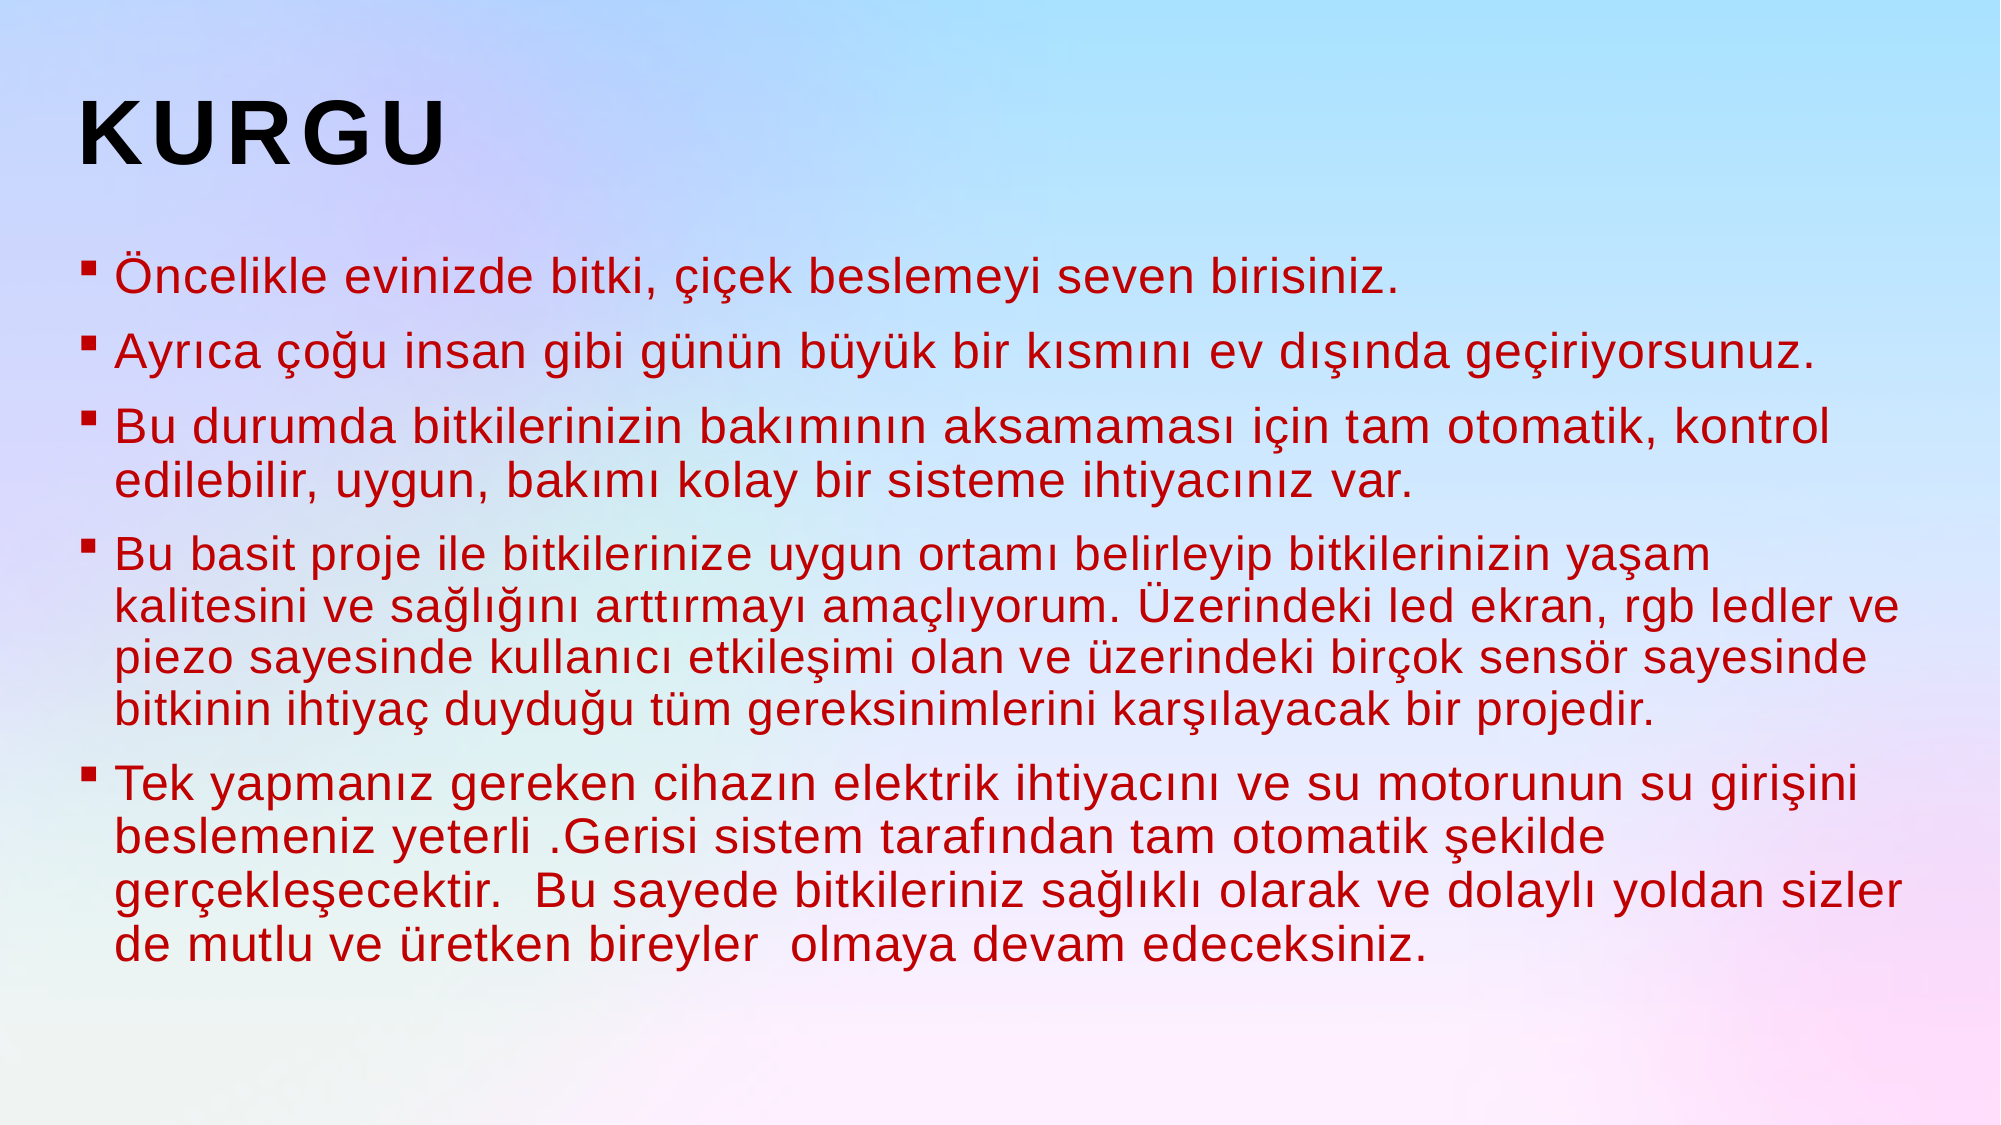

# KURGU
Öncelikle evinizde bitki, çiçek beslemeyi seven birisiniz.
Ayrıca çoğu insan gibi günün büyük bir kısmını ev dışında geçiriyorsunuz.
Bu durumda bitkilerinizin bakımının aksamaması için tam otomatik, kontrol edilebilir, uygun, bakımı kolay bir sisteme ihtiyacınız var.
Bu basit proje ile bitkilerinize uygun ortamı belirleyip bitkilerinizin yaşam kalitesini ve sağlığını arttırmayı amaçlıyorum. Üzerindeki led ekran, rgb ledler ve piezo sayesinde kullanıcı etkileşimi olan ve üzerindeki birçok sensör sayesinde bitkinin ihtiyaç duyduğu tüm gereksinimlerini karşılayacak bir projedir.
Tek yapmanız gereken cihazın elektrik ihtiyacını ve su motorunun su girişini beslemeniz yeterli .Gerisi sistem tarafından tam otomatik şekilde gerçekleşecektir.  Bu sayede bitkileriniz sağlıklı olarak ve dolaylı yoldan sizler de mutlu ve üretken bireyler  olmaya devam edeceksiniz.